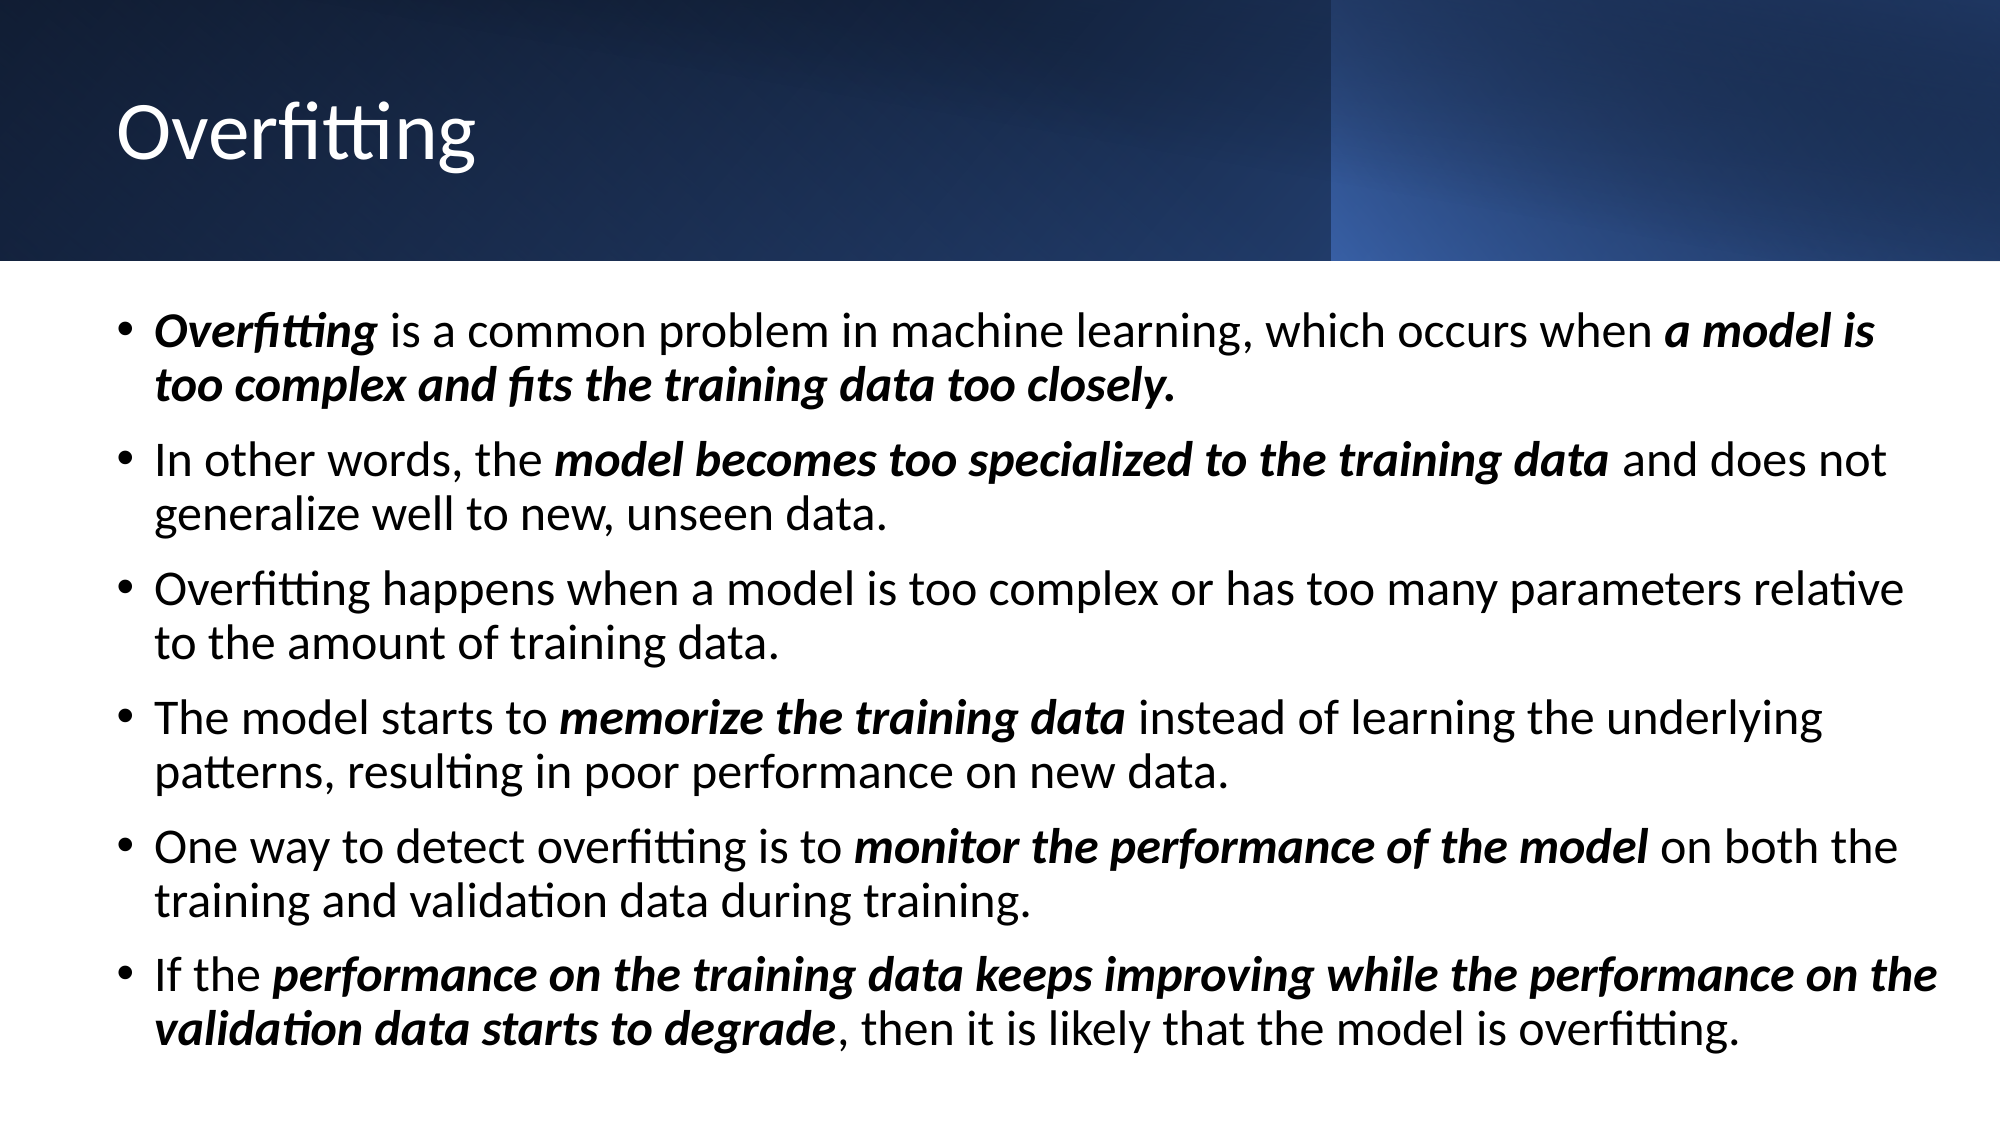

# Overfitting
Overfitting is a common problem in machine learning, which occurs when a model is too complex and fits the training data too closely.
In other words, the model becomes too specialized to the training data and does not generalize well to new, unseen data.
Overfitting happens when a model is too complex or has too many parameters relative to the amount of training data.
The model starts to memorize the training data instead of learning the underlying patterns, resulting in poor performance on new data.
One way to detect overfitting is to monitor the performance of the model on both the training and validation data during training.
If the performance on the training data keeps improving while the performance on the validation data starts to degrade, then it is likely that the model is overfitting.